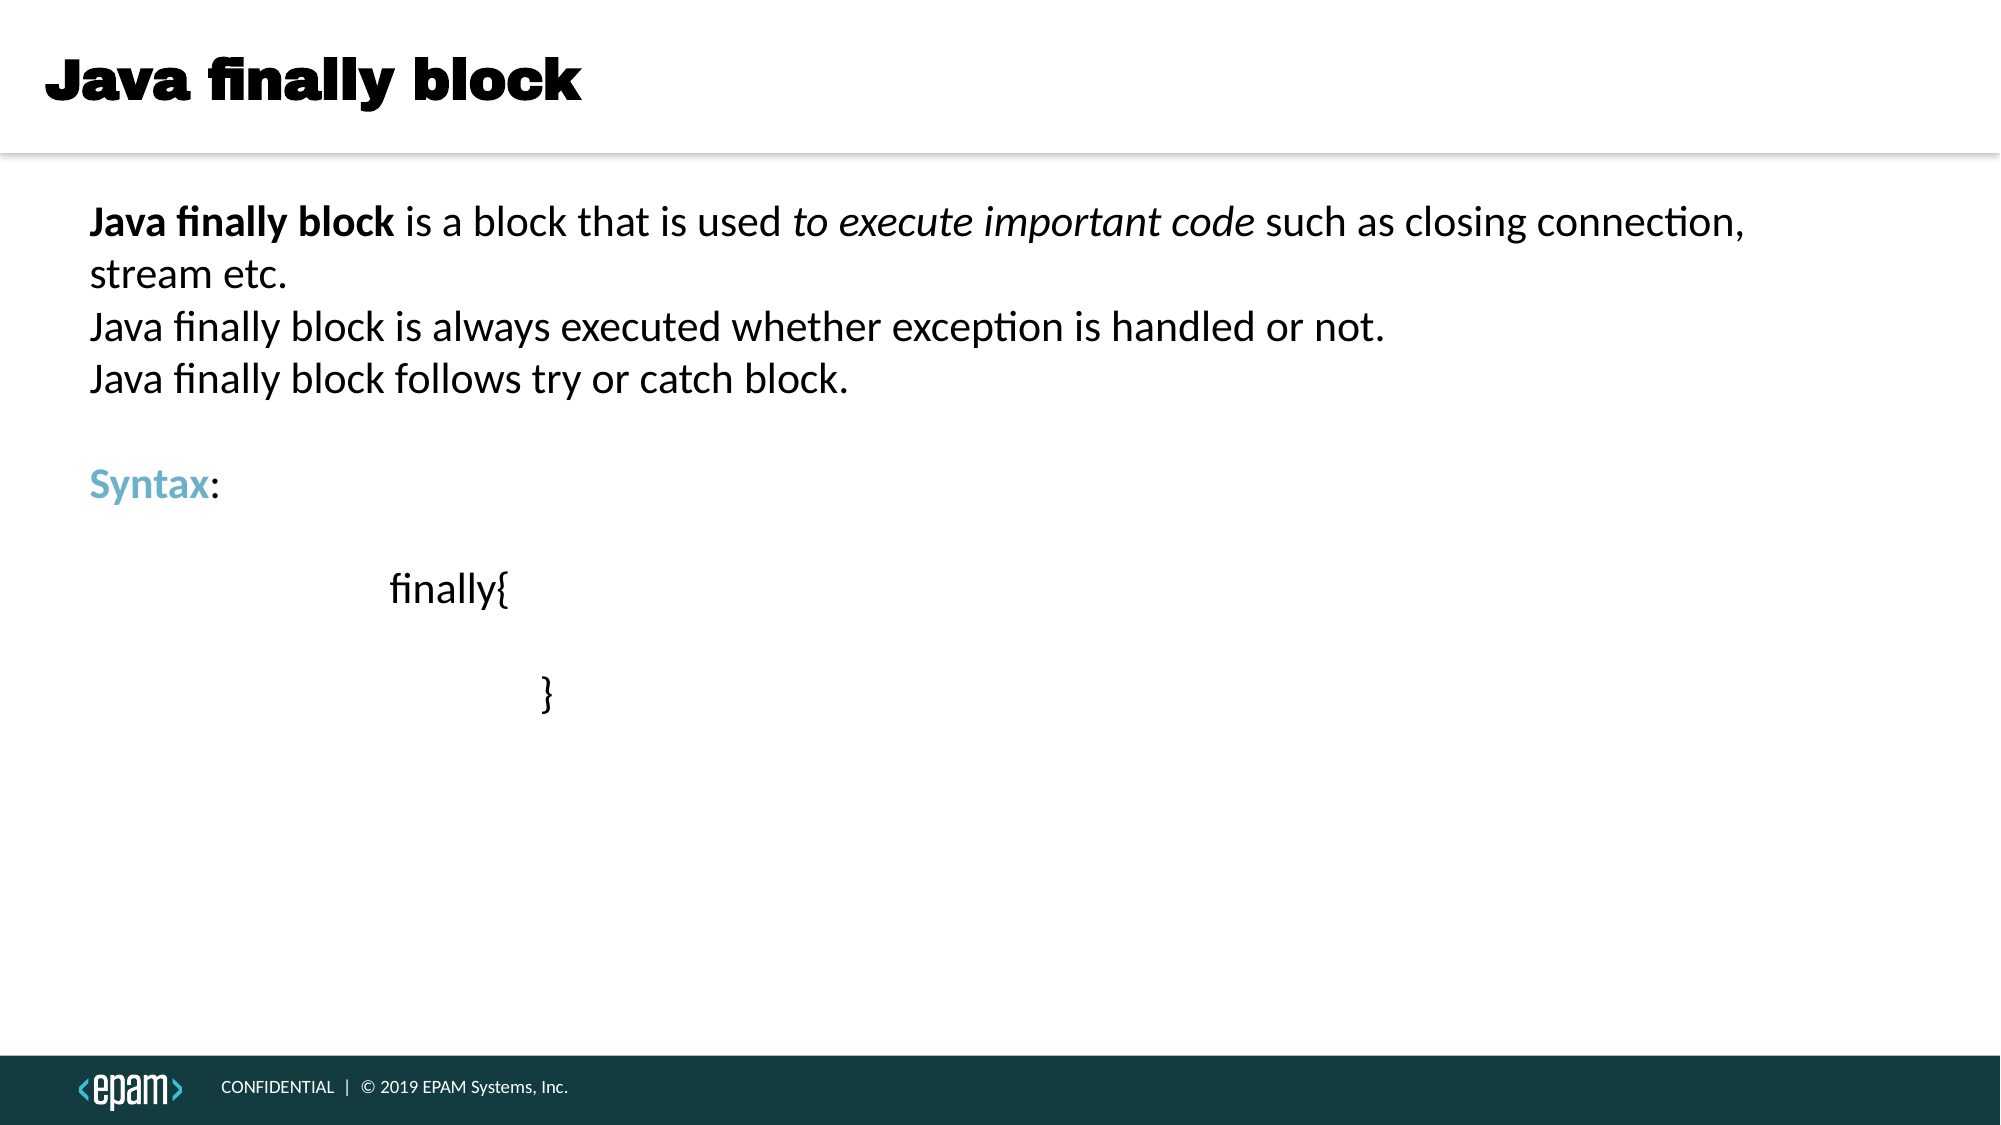

Java finally block

Java finally block is a block that is used to execute important code such as closing connection, stream etc.
Java finally block is always executed whether exception is handled or not.
Java finally block follows try or catch block.

Syntax:

		finally{

			}